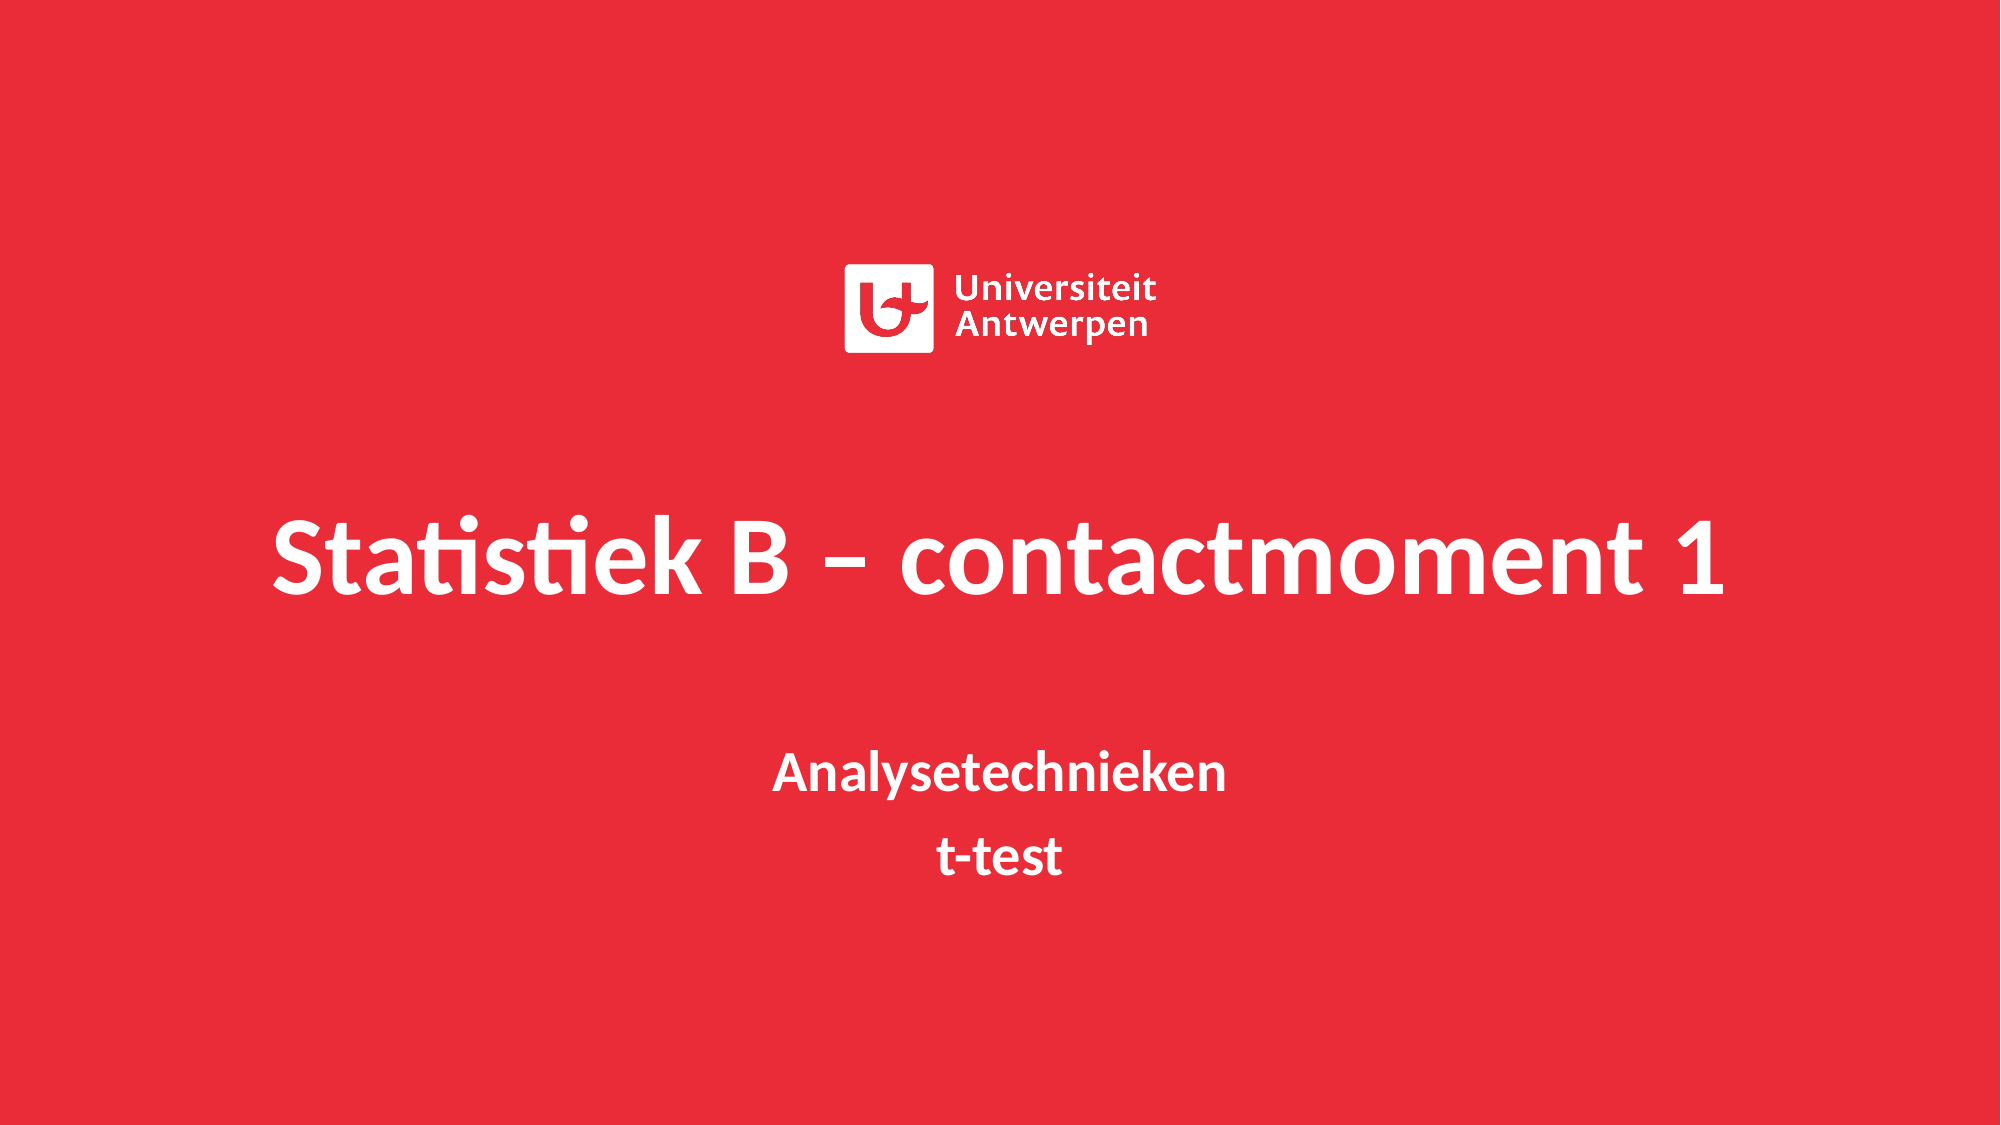

# Statistiek B – contactmoment 1
Analysetechnieken
t-test